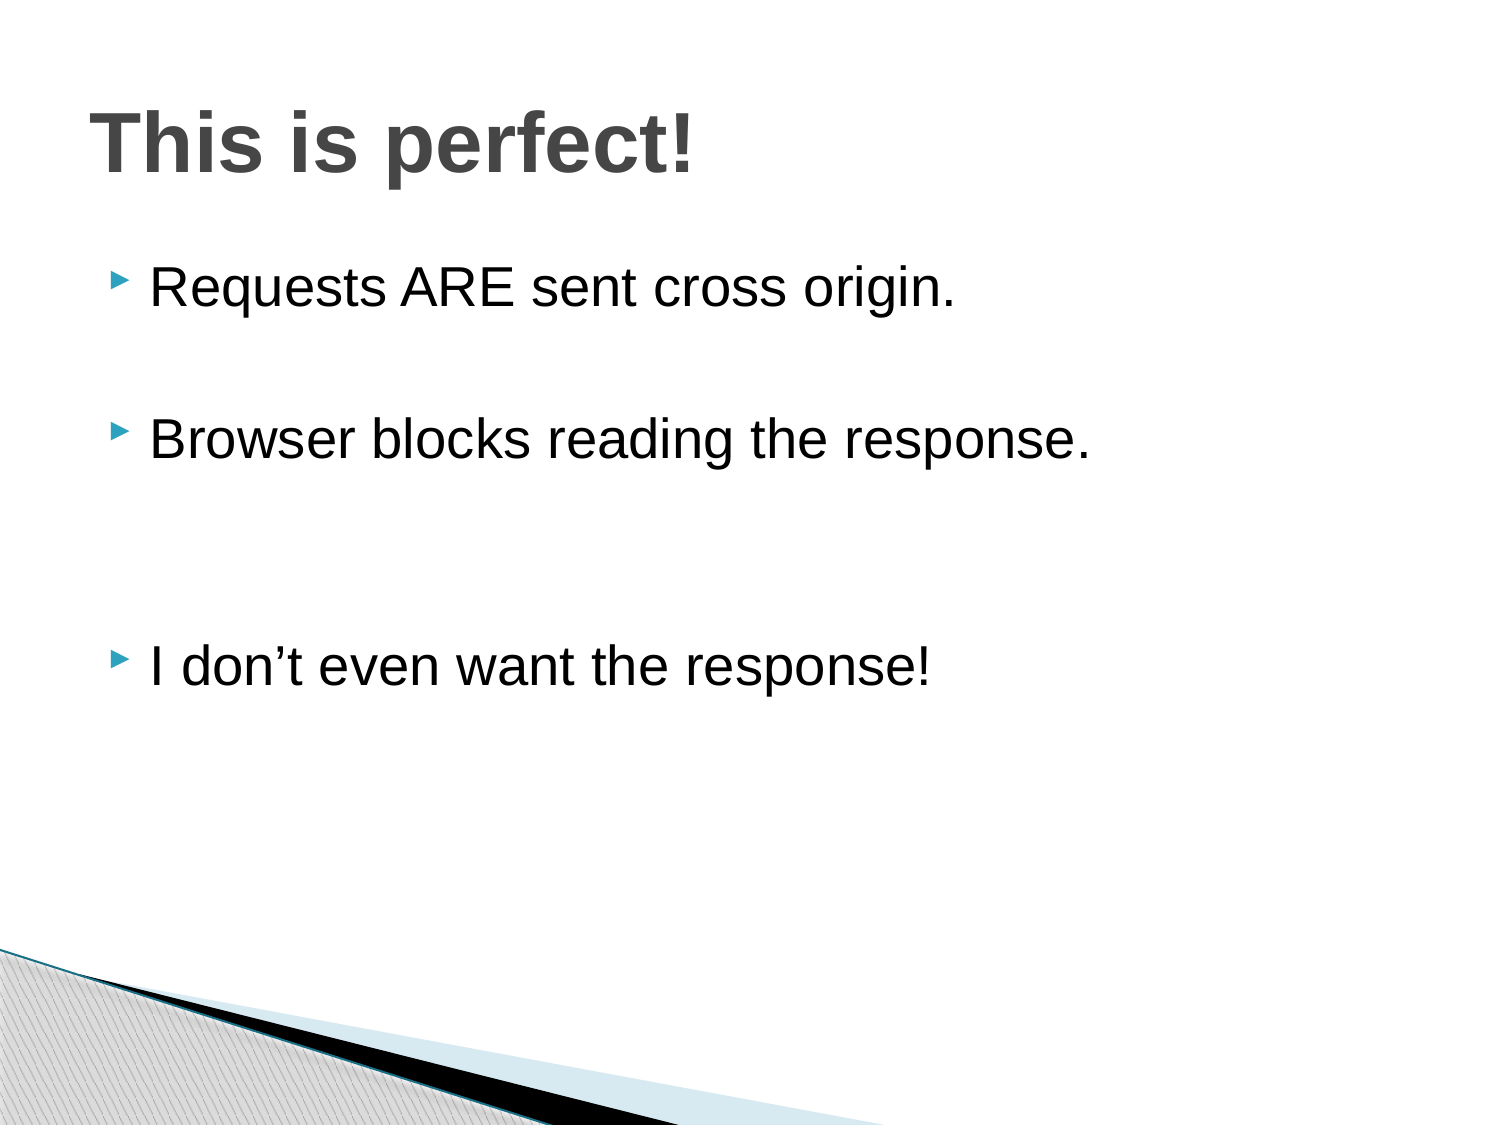

# This is perfect!
Requests ARE sent cross origin.

Browser blocks reading the response.

I don’t even want the response!